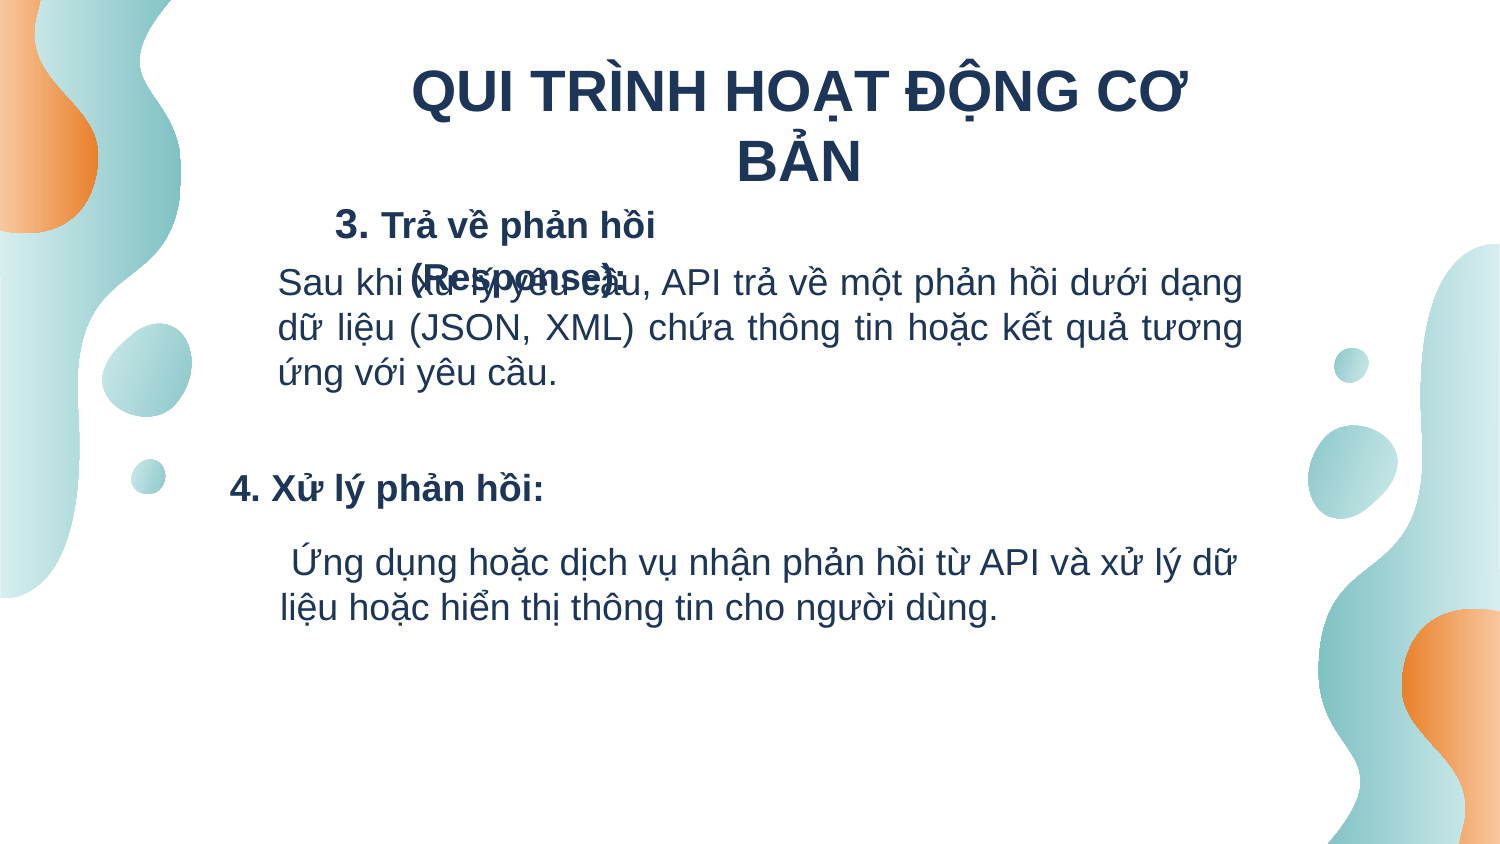

# QUI TRÌNH HOẠT ĐỘNG CƠ BẢN
3. Trả về phản hồi (Response):

Sau khi xử lý yêu cầu, API trả về một phản hồi dưới dạng dữ liệu (JSON, XML) chứa thông tin hoặc kết quả tương ứng với yêu cầu.
4. Xử lý phản hồi:

	 Ứng dụng hoặc dịch vụ nhận phản hồi từ API và xử lý dữ liệu hoặc hiển thị thông tin cho người dùng.